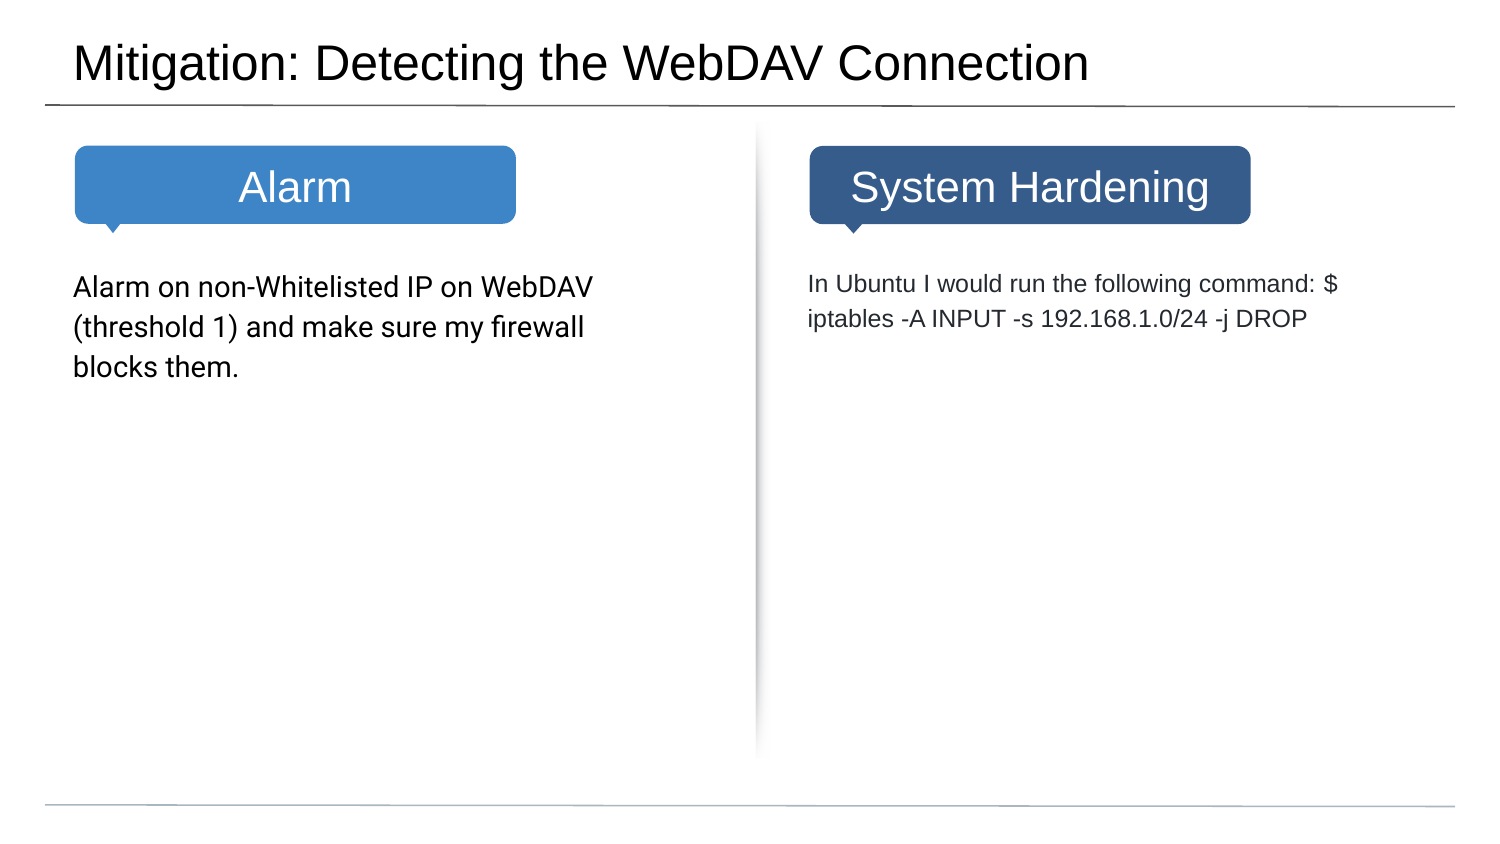

# Mitigation: Detecting the WebDAV Connection
Alarm on non-Whitelisted IP on WebDAV (threshold 1) and make sure my firewall blocks them.

In Ubuntu I would run the following command: $ iptables -A INPUT -s 192.168.1.0/24 -j DROP